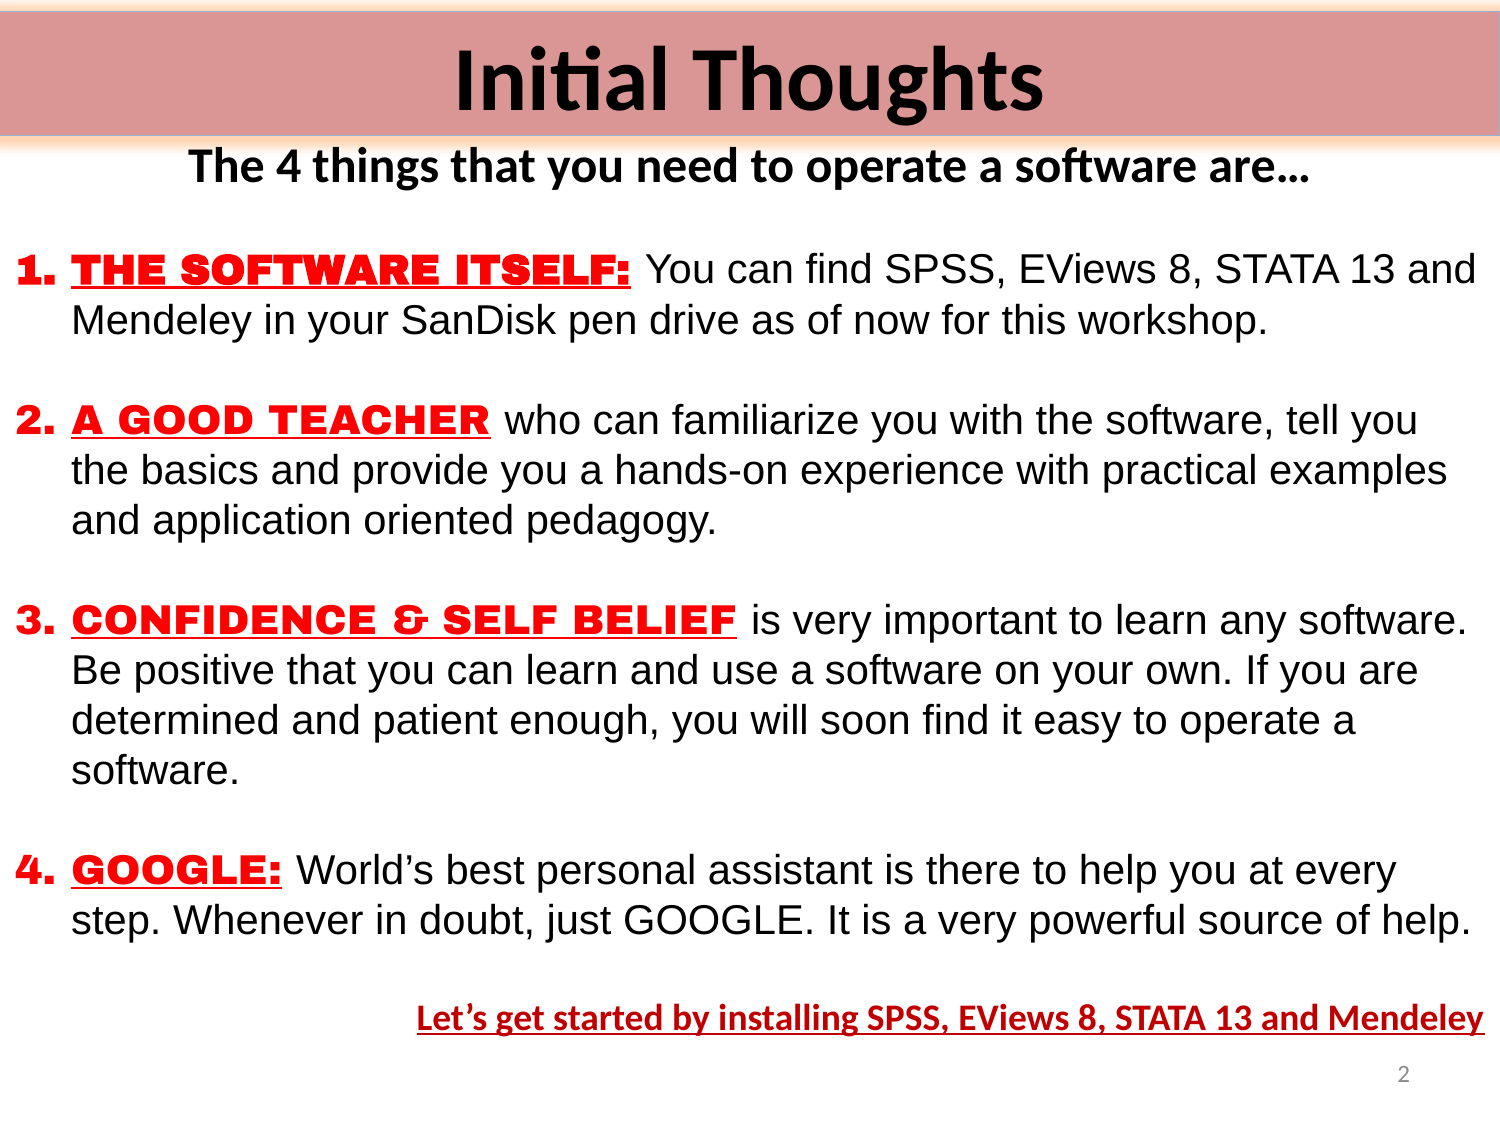

Initial Thoughts
The 4 things that you need to operate a software are…

THE SOFTWARE ITSELF: You can find SPSS, EViews 8, STATA 13 and Mendeley in your SanDisk pen drive as of now for this workshop.

A GOOD TEACHER who can familiarize you with the software, tell you the basics and provide you a hands-on experience with practical examples and application oriented pedagogy.

CONFIDENCE & SELF BELIEF is very important to learn any software. Be positive that you can learn and use a software on your own. If you are determined and patient enough, you will soon find it easy to operate a software.

GOOGLE: World’s best personal assistant is there to help you at every step. Whenever in doubt, just GOOGLE. It is a very powerful source of help.

Let’s get started by installing SPSS, EViews 8, STATA 13 and Mendeley
2